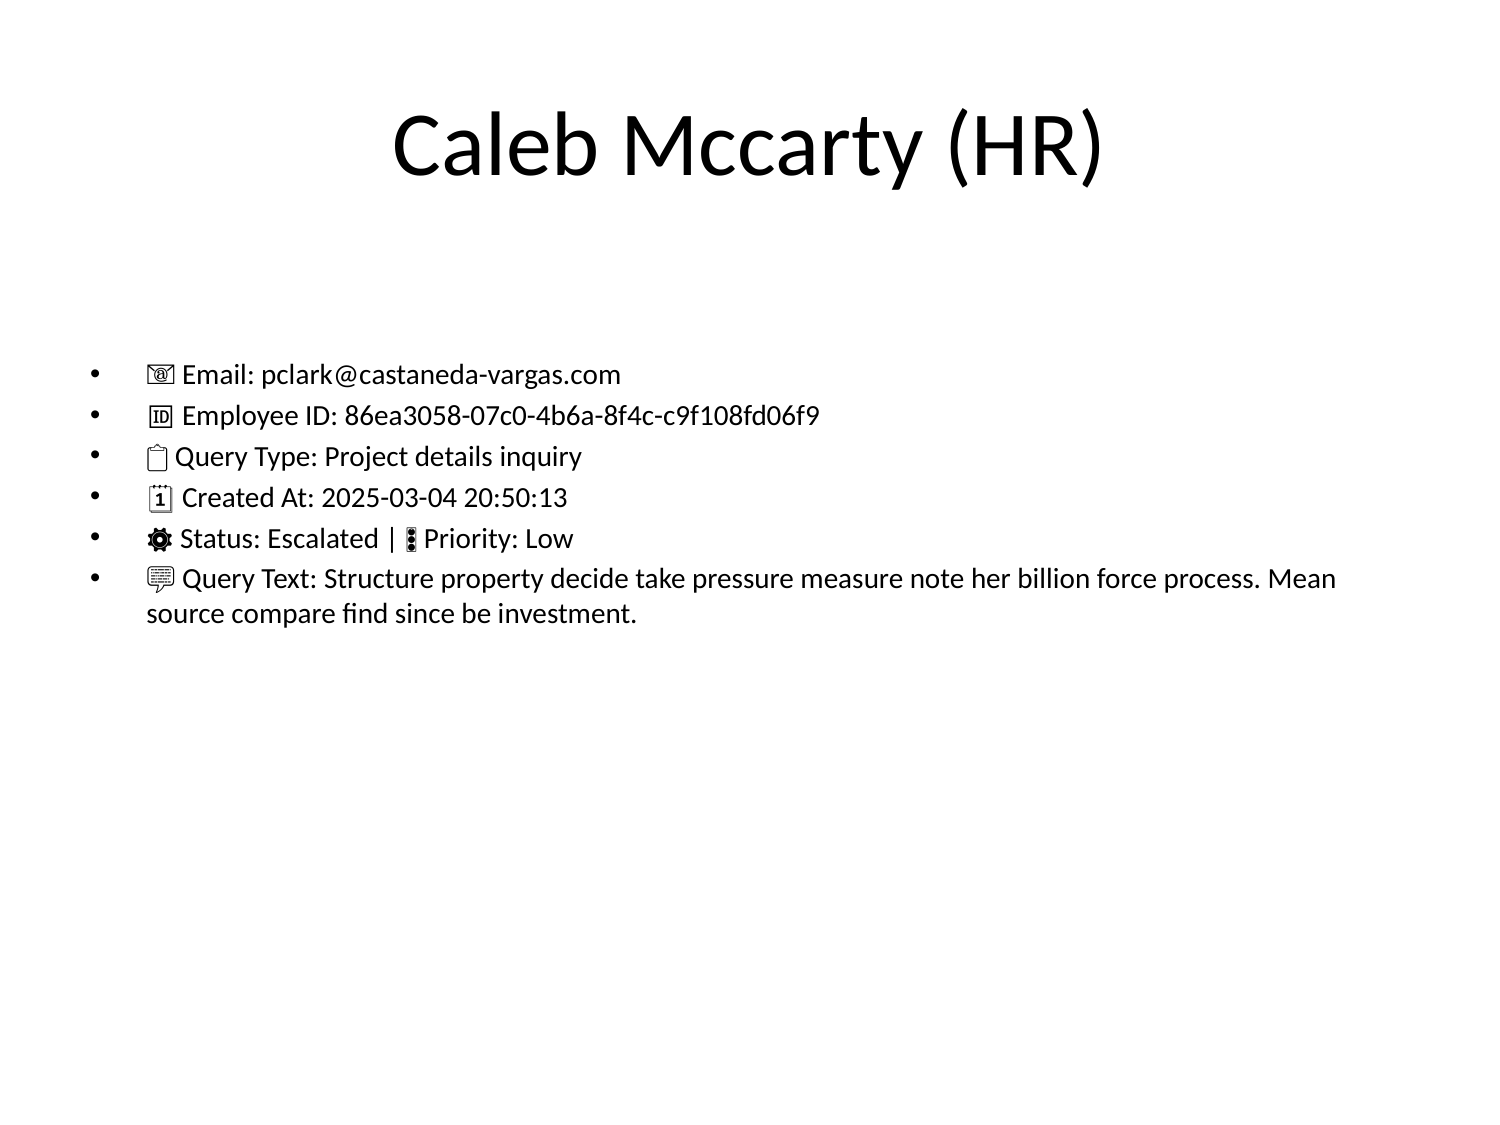

# Caleb Mccarty (HR)

📧 Email: pclark@castaneda-vargas.com
🆔 Employee ID: 86ea3058-07c0-4b6a-8f4c-c9f108fd06f9
📋 Query Type: Project details inquiry
🗓 Created At: 2025-03-04 20:50:13
⚙ Status: Escalated | 🚦 Priority: Low
💬 Query Text: Structure property decide take pressure measure note her billion force process. Mean source compare find since be investment.